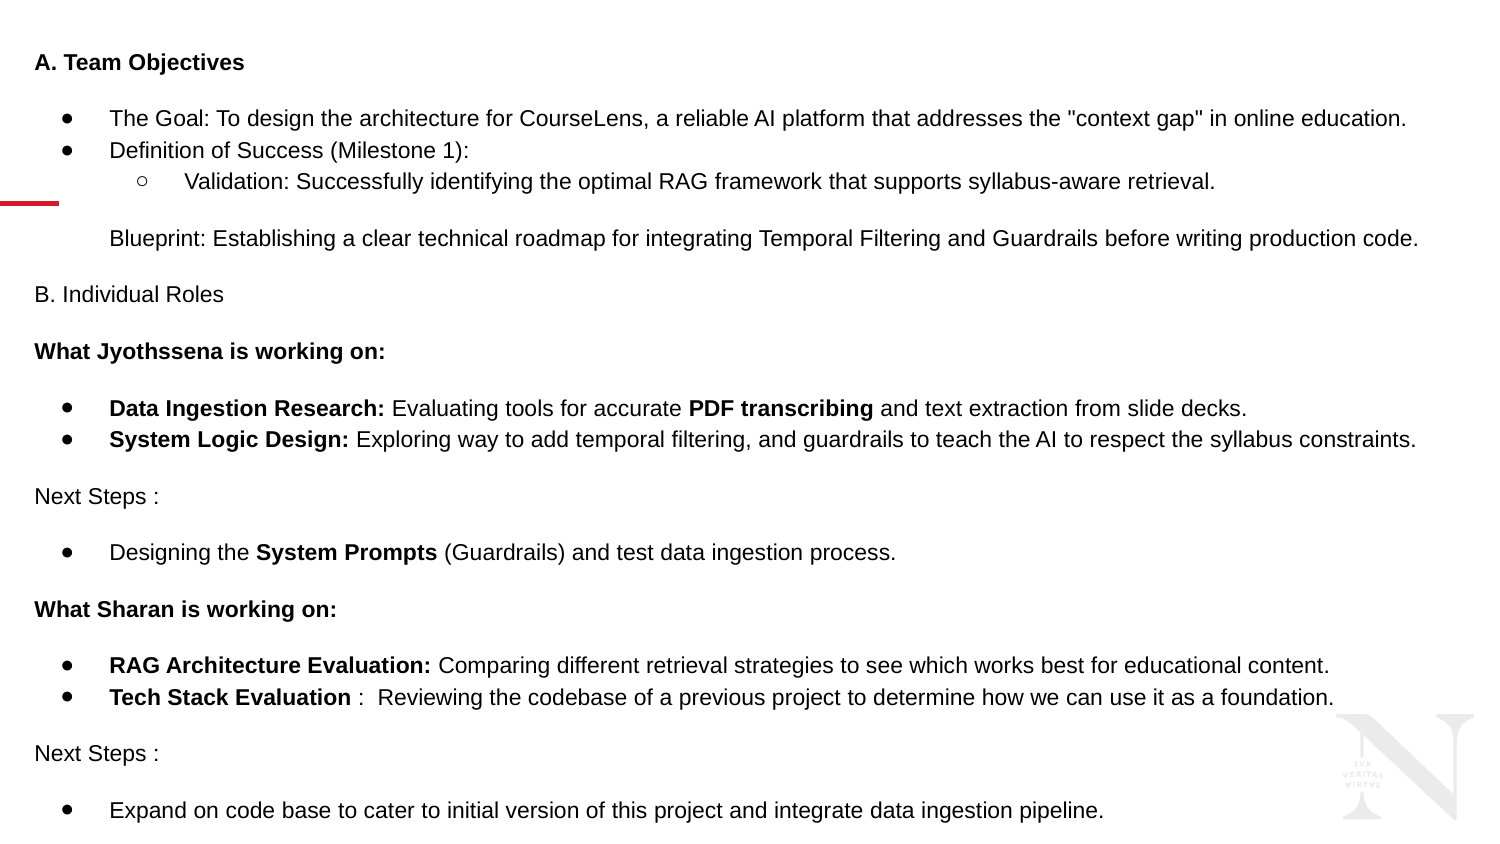

A. Team Objectives
The Goal: To design the architecture for CourseLens, a reliable AI platform that addresses the "context gap" in online education.
Definition of Success (Milestone 1):
Validation: Successfully identifying the optimal RAG framework that supports syllabus-aware retrieval.
Blueprint: Establishing a clear technical roadmap for integrating Temporal Filtering and Guardrails before writing production code.
B. Individual Roles
What Jyothssena is working on:
Data Ingestion Research: Evaluating tools for accurate PDF transcribing and text extraction from slide decks.
System Logic Design: Exploring way to add temporal filtering, and guardrails to teach the AI to respect the syllabus constraints.
Next Steps :
Designing the System Prompts (Guardrails) and test data ingestion process.
What Sharan is working on:
RAG Architecture Evaluation: Comparing different retrieval strategies to see which works best for educational content.
Tech Stack Evaluation :  Reviewing the codebase of a previous project to determine how we can use it as a foundation.
Next Steps :
Expand on code base to cater to initial version of this project and integrate data ingestion pipeline.